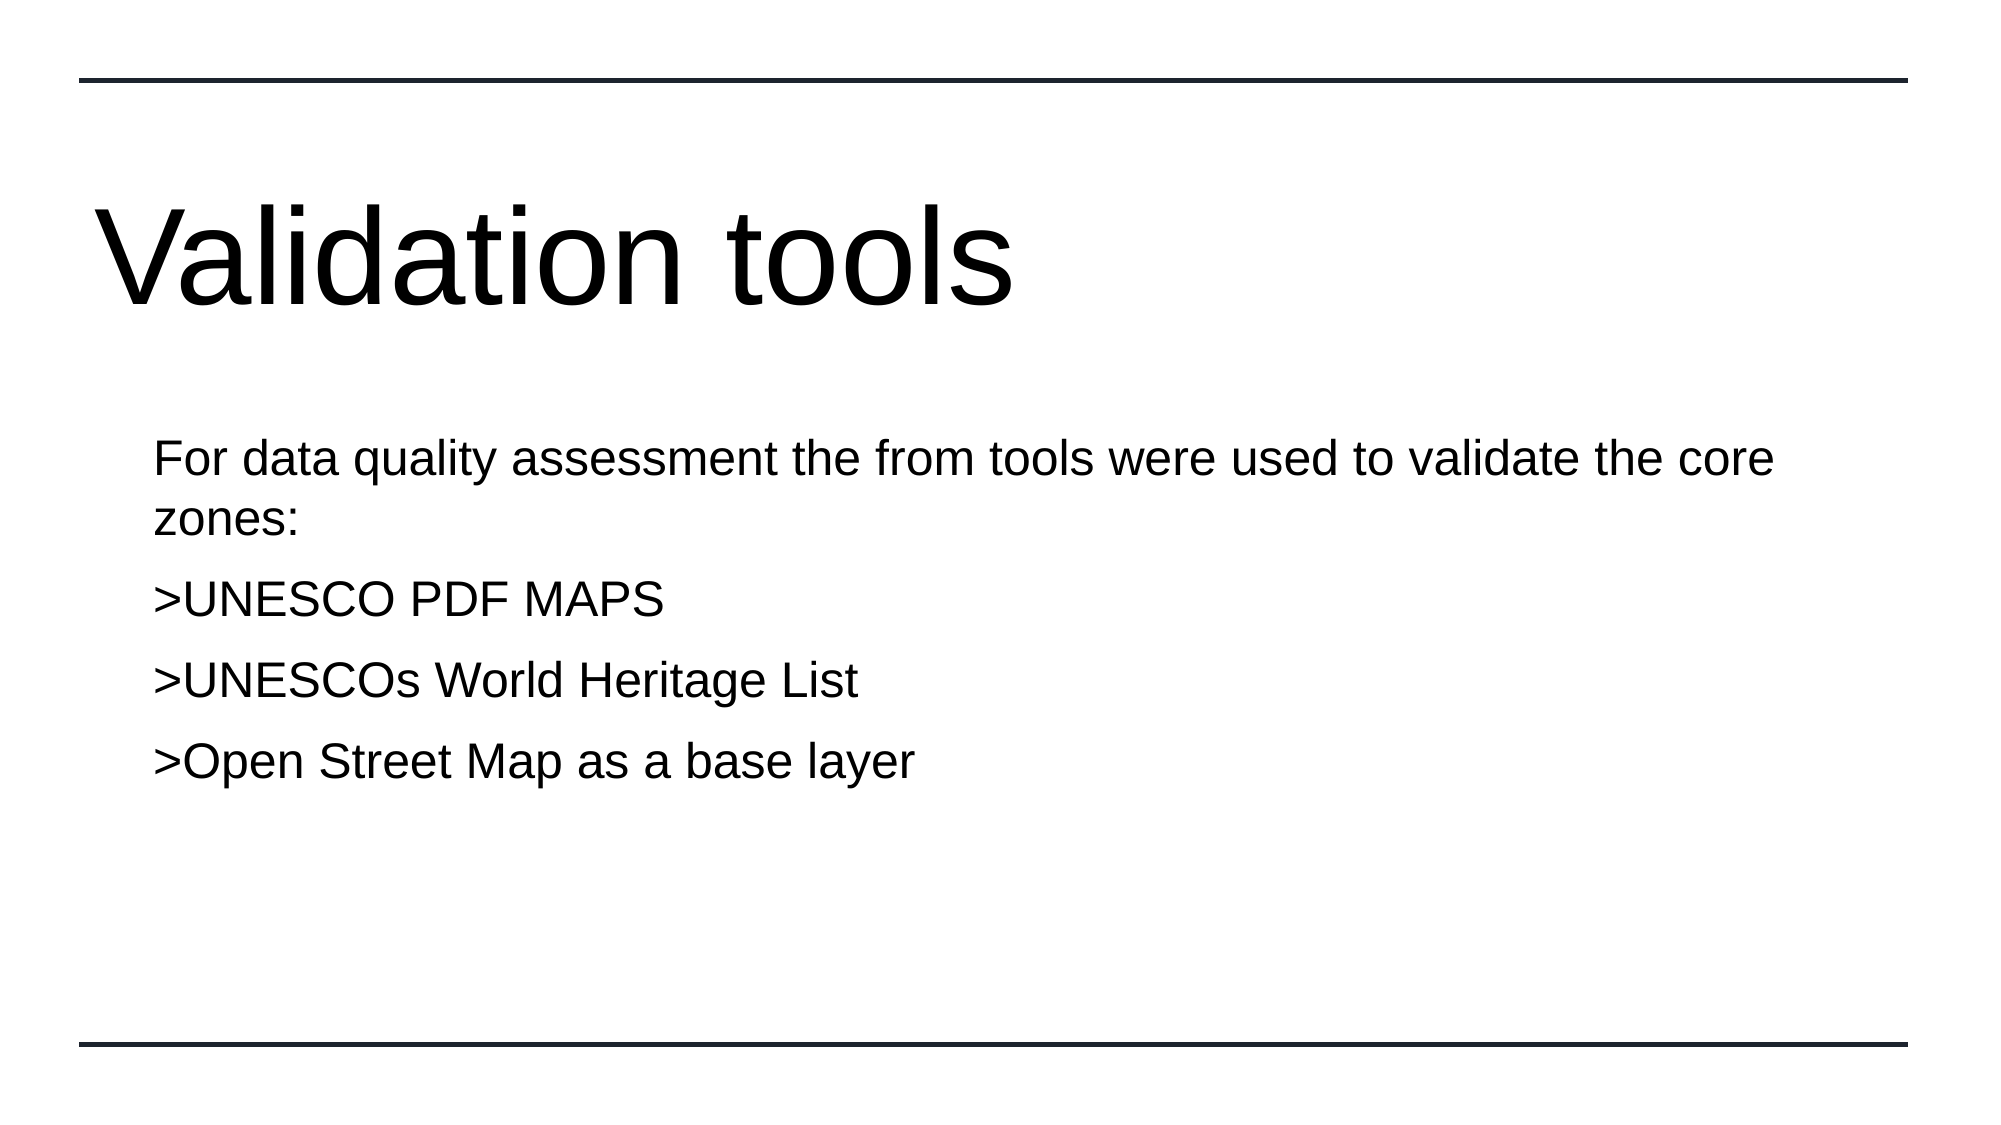

# Validation tools
For data quality assessment the from tools were used to validate the core zones:
>UNESCO PDF MAPS
>UNESCOs World Heritage List
>Open Street Map as a base layer